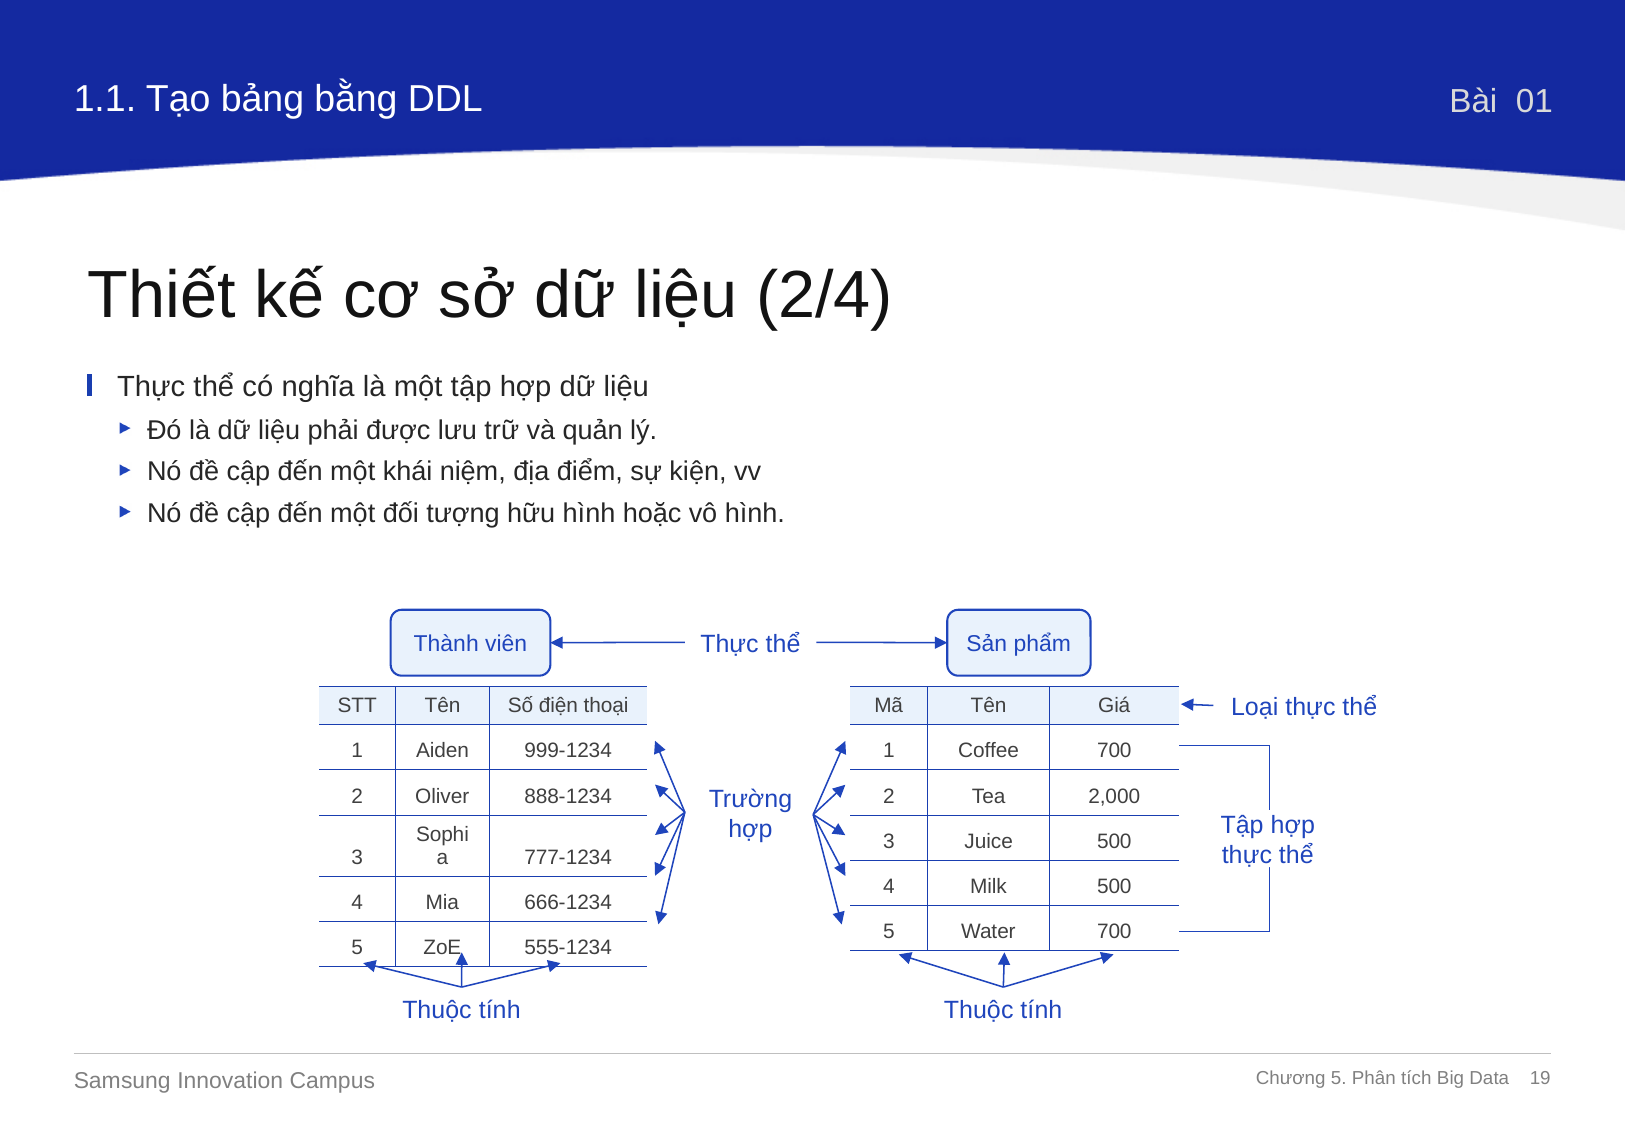

1.1. Tạo bảng bằng DDL
Bài  01
Thiết kế cơ sở dữ liệu (2/4)
Thực thể có nghĩa là một tập hợp dữ liệu
Đó là dữ liệu phải được lưu trữ và quản lý.
Nó đề cập đến một khái niệm, địa điểm, sự kiện, vv
Nó đề cập đến một đối tượng hữu hình hoặc vô hình.
Thành viên
Sản phẩm
Thực thể
Loại thực thể
| STT | Tên | Số điện thoại |
| --- | --- | --- |
| 1 | Aiden | 999-1234 |
| 2 | Oliver | 888-1234 |
| 3 | Sophia | 777-1234 |
| 4 | Mia | 666-1234 |
| 5 | ZoE | 555-1234 |
| Mã | Tên | Giá |
| --- | --- | --- |
| 1 | Coffee | 700 |
| 2 | Tea | 2,000 |
| 3 | Juice | 500 |
| 4 | Milk | 500 |
| 5 | Water | 700 |

Trường hợp
Tập hợp thực thể
Thuộc tính
Thuộc tính